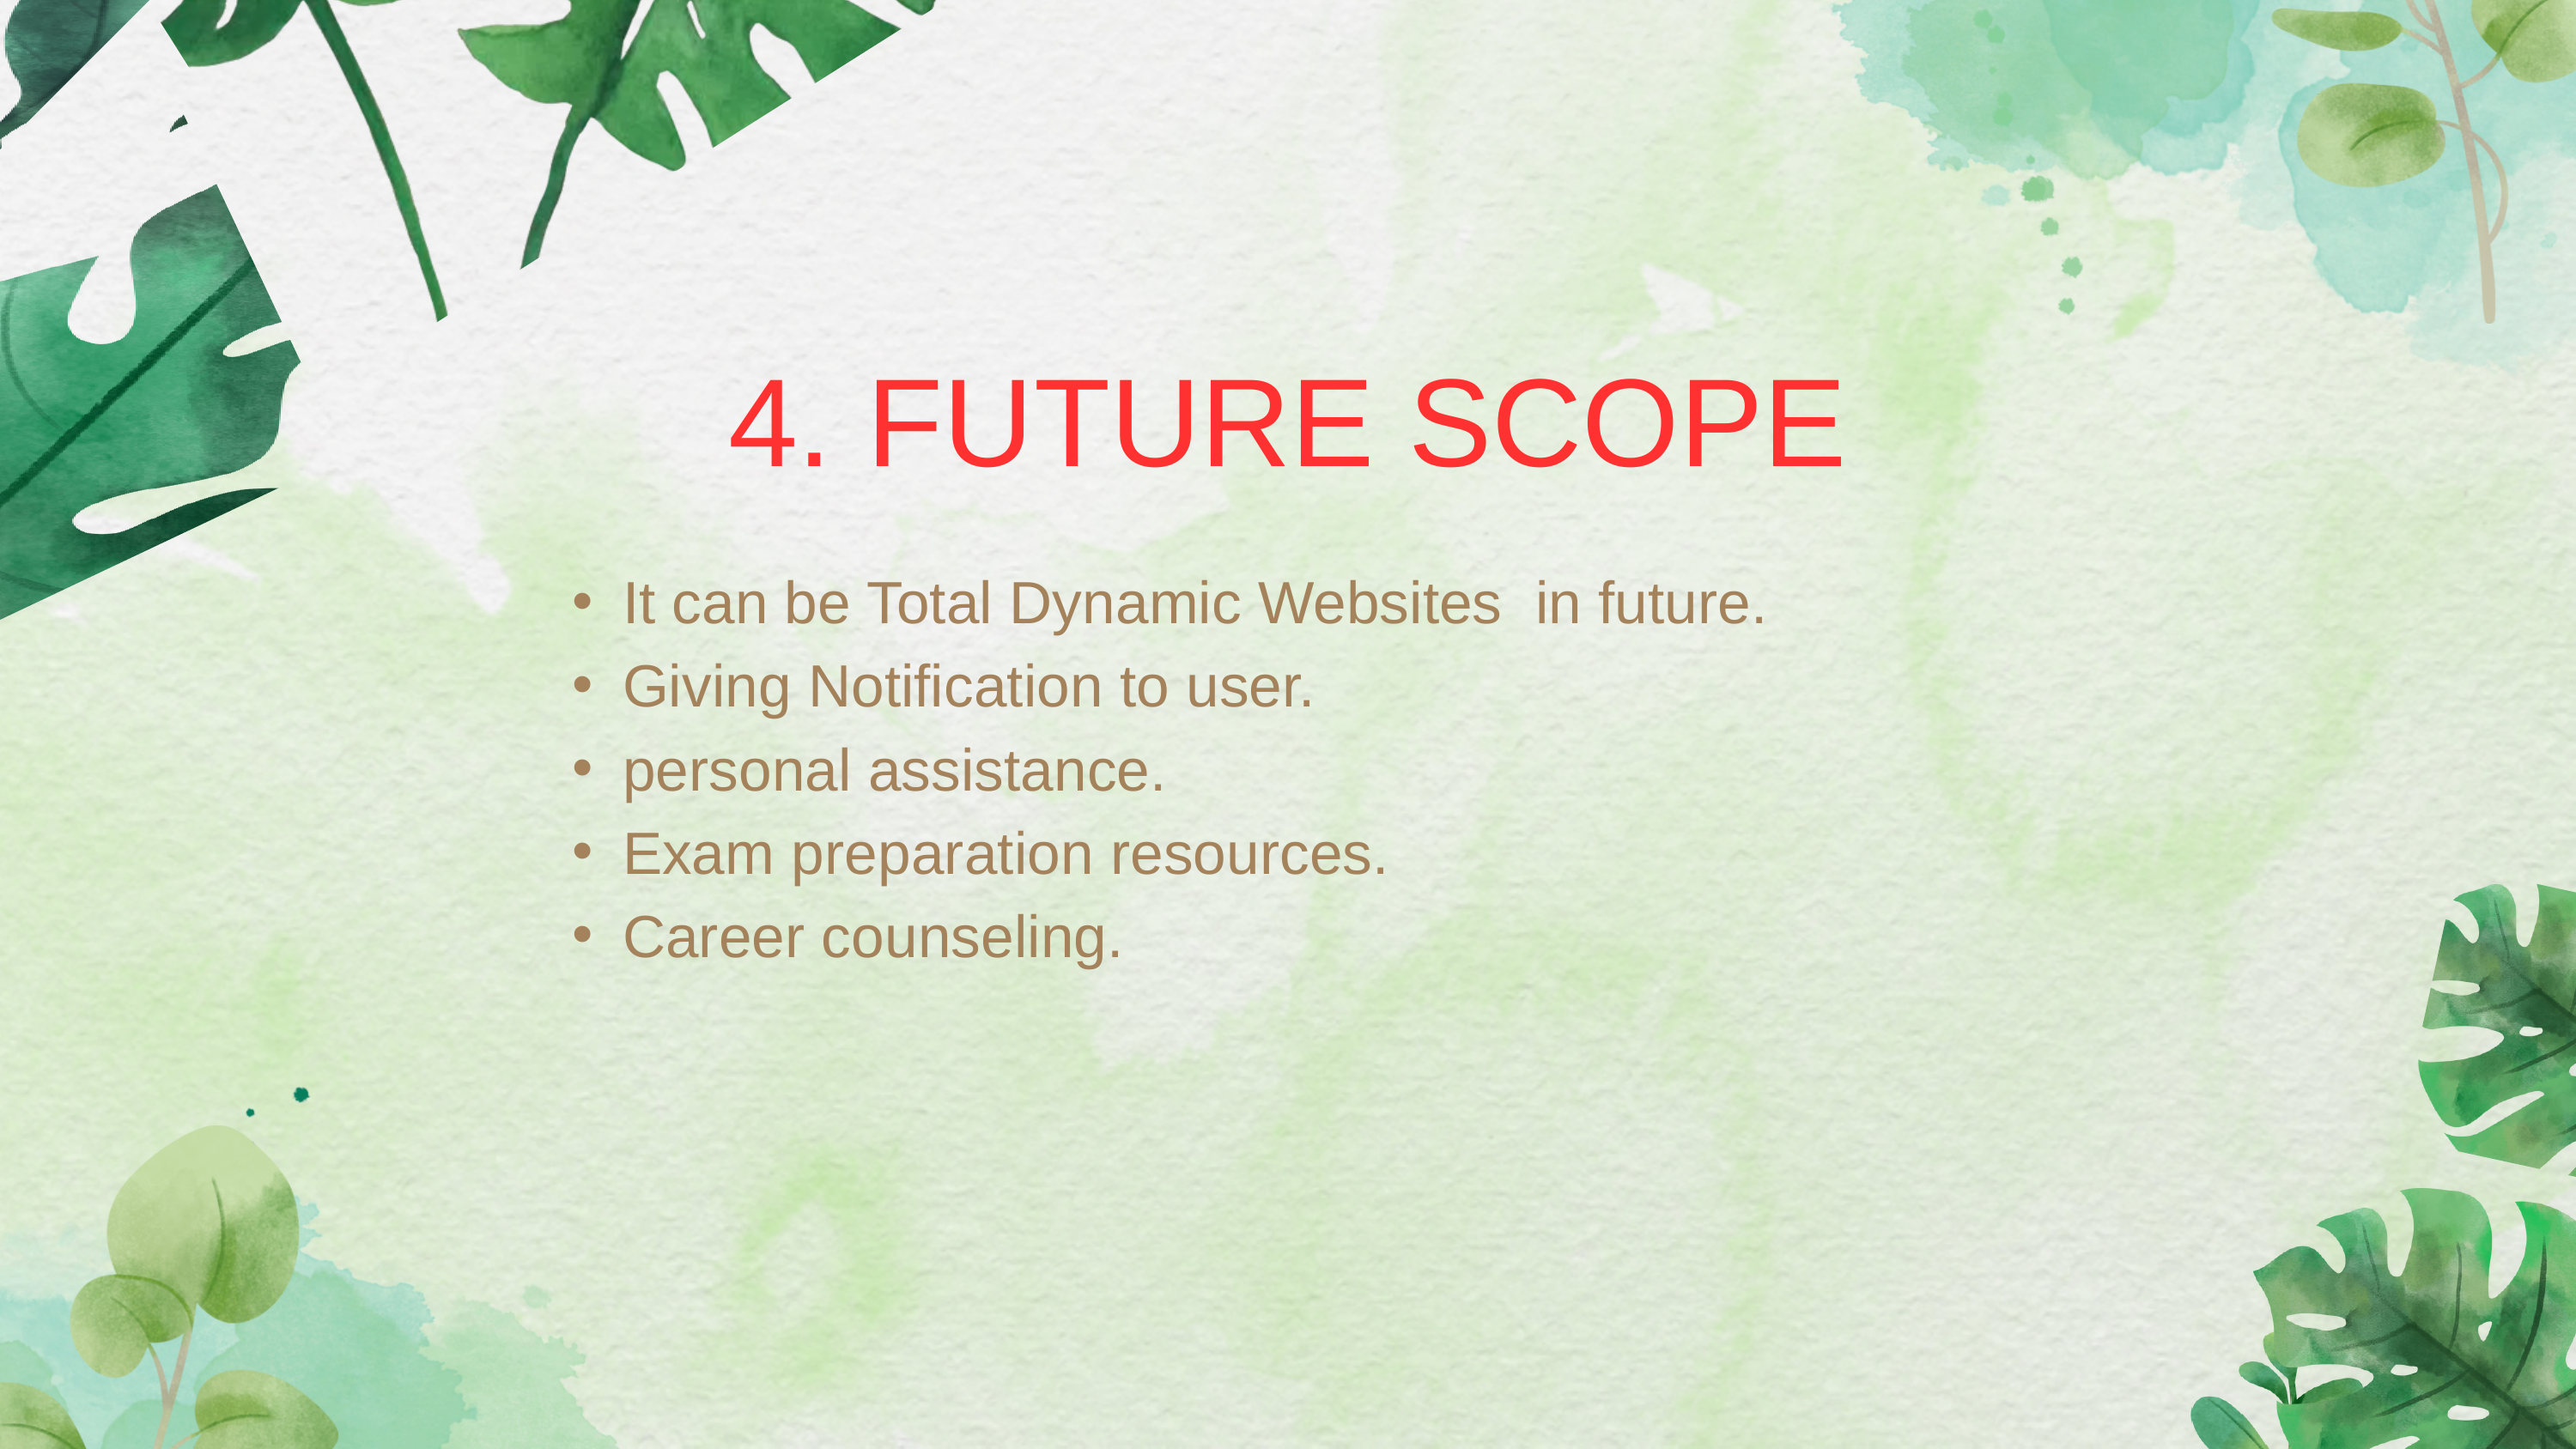

4. FUTURE SCOPE
It can be Total Dynamic Websites  in future.
Giving Notification to user.
personal assistance.
Exam preparation resources.
Career counseling.